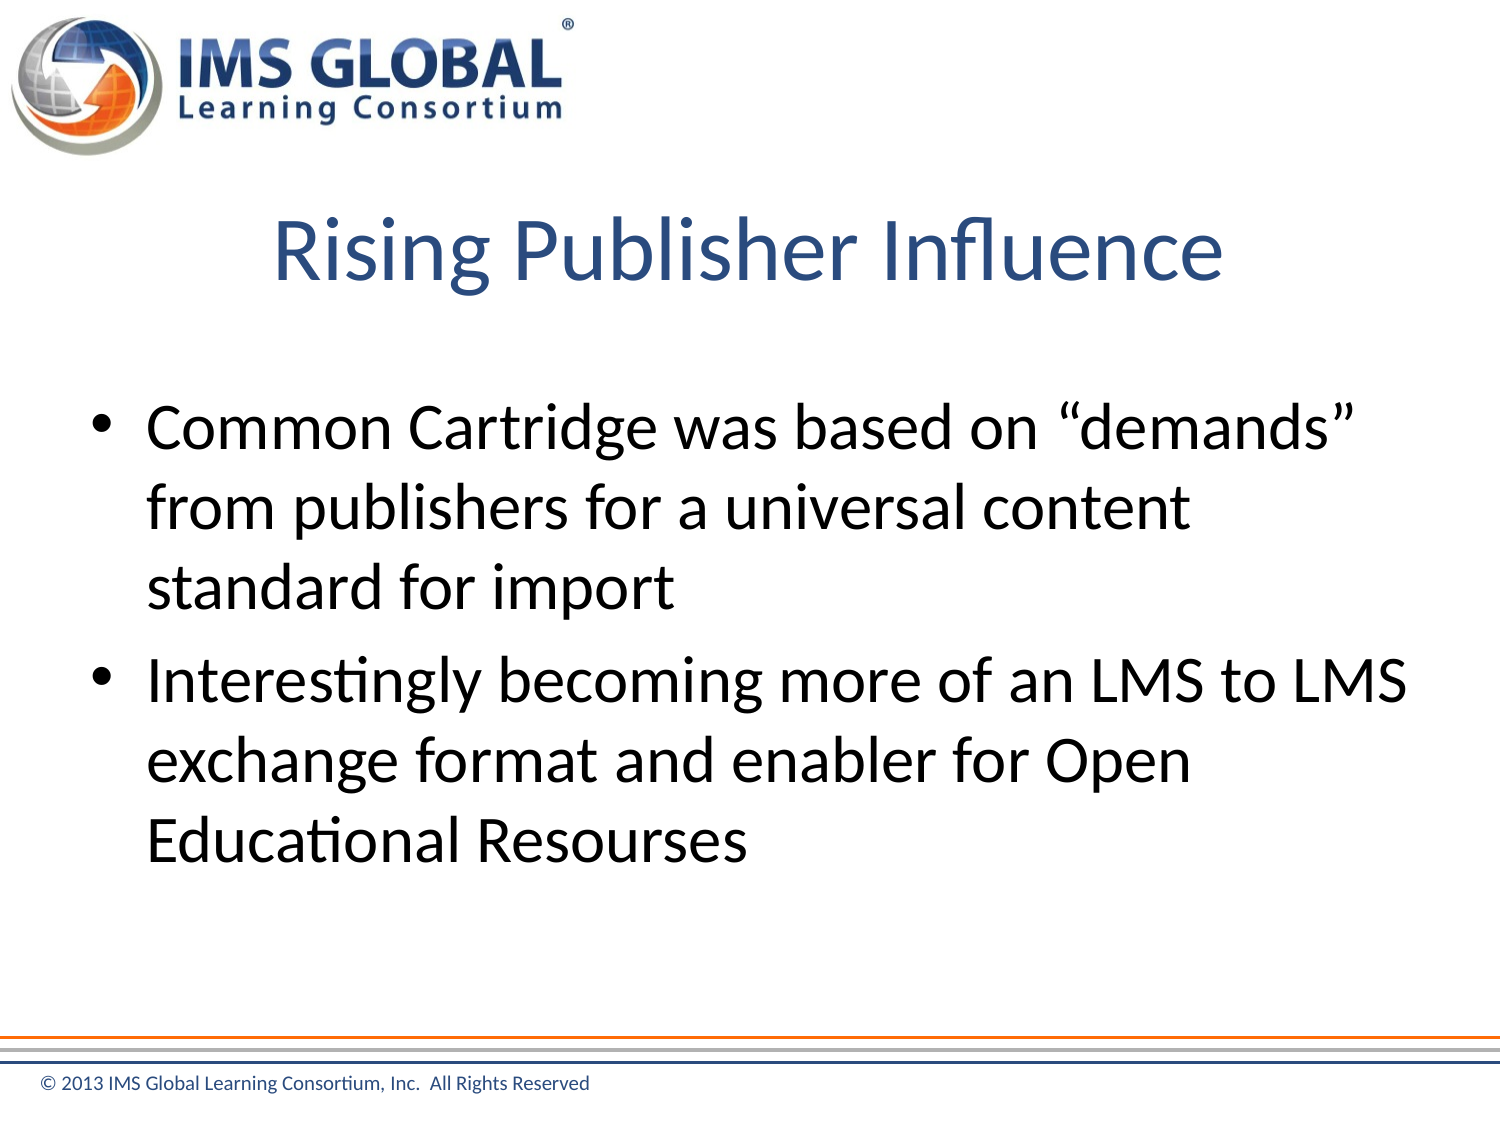

# Rising Publisher Influence
Common Cartridge was based on “demands” from publishers for a universal content standard for import
Interestingly becoming more of an LMS to LMS exchange format and enabler for Open Educational Resourses